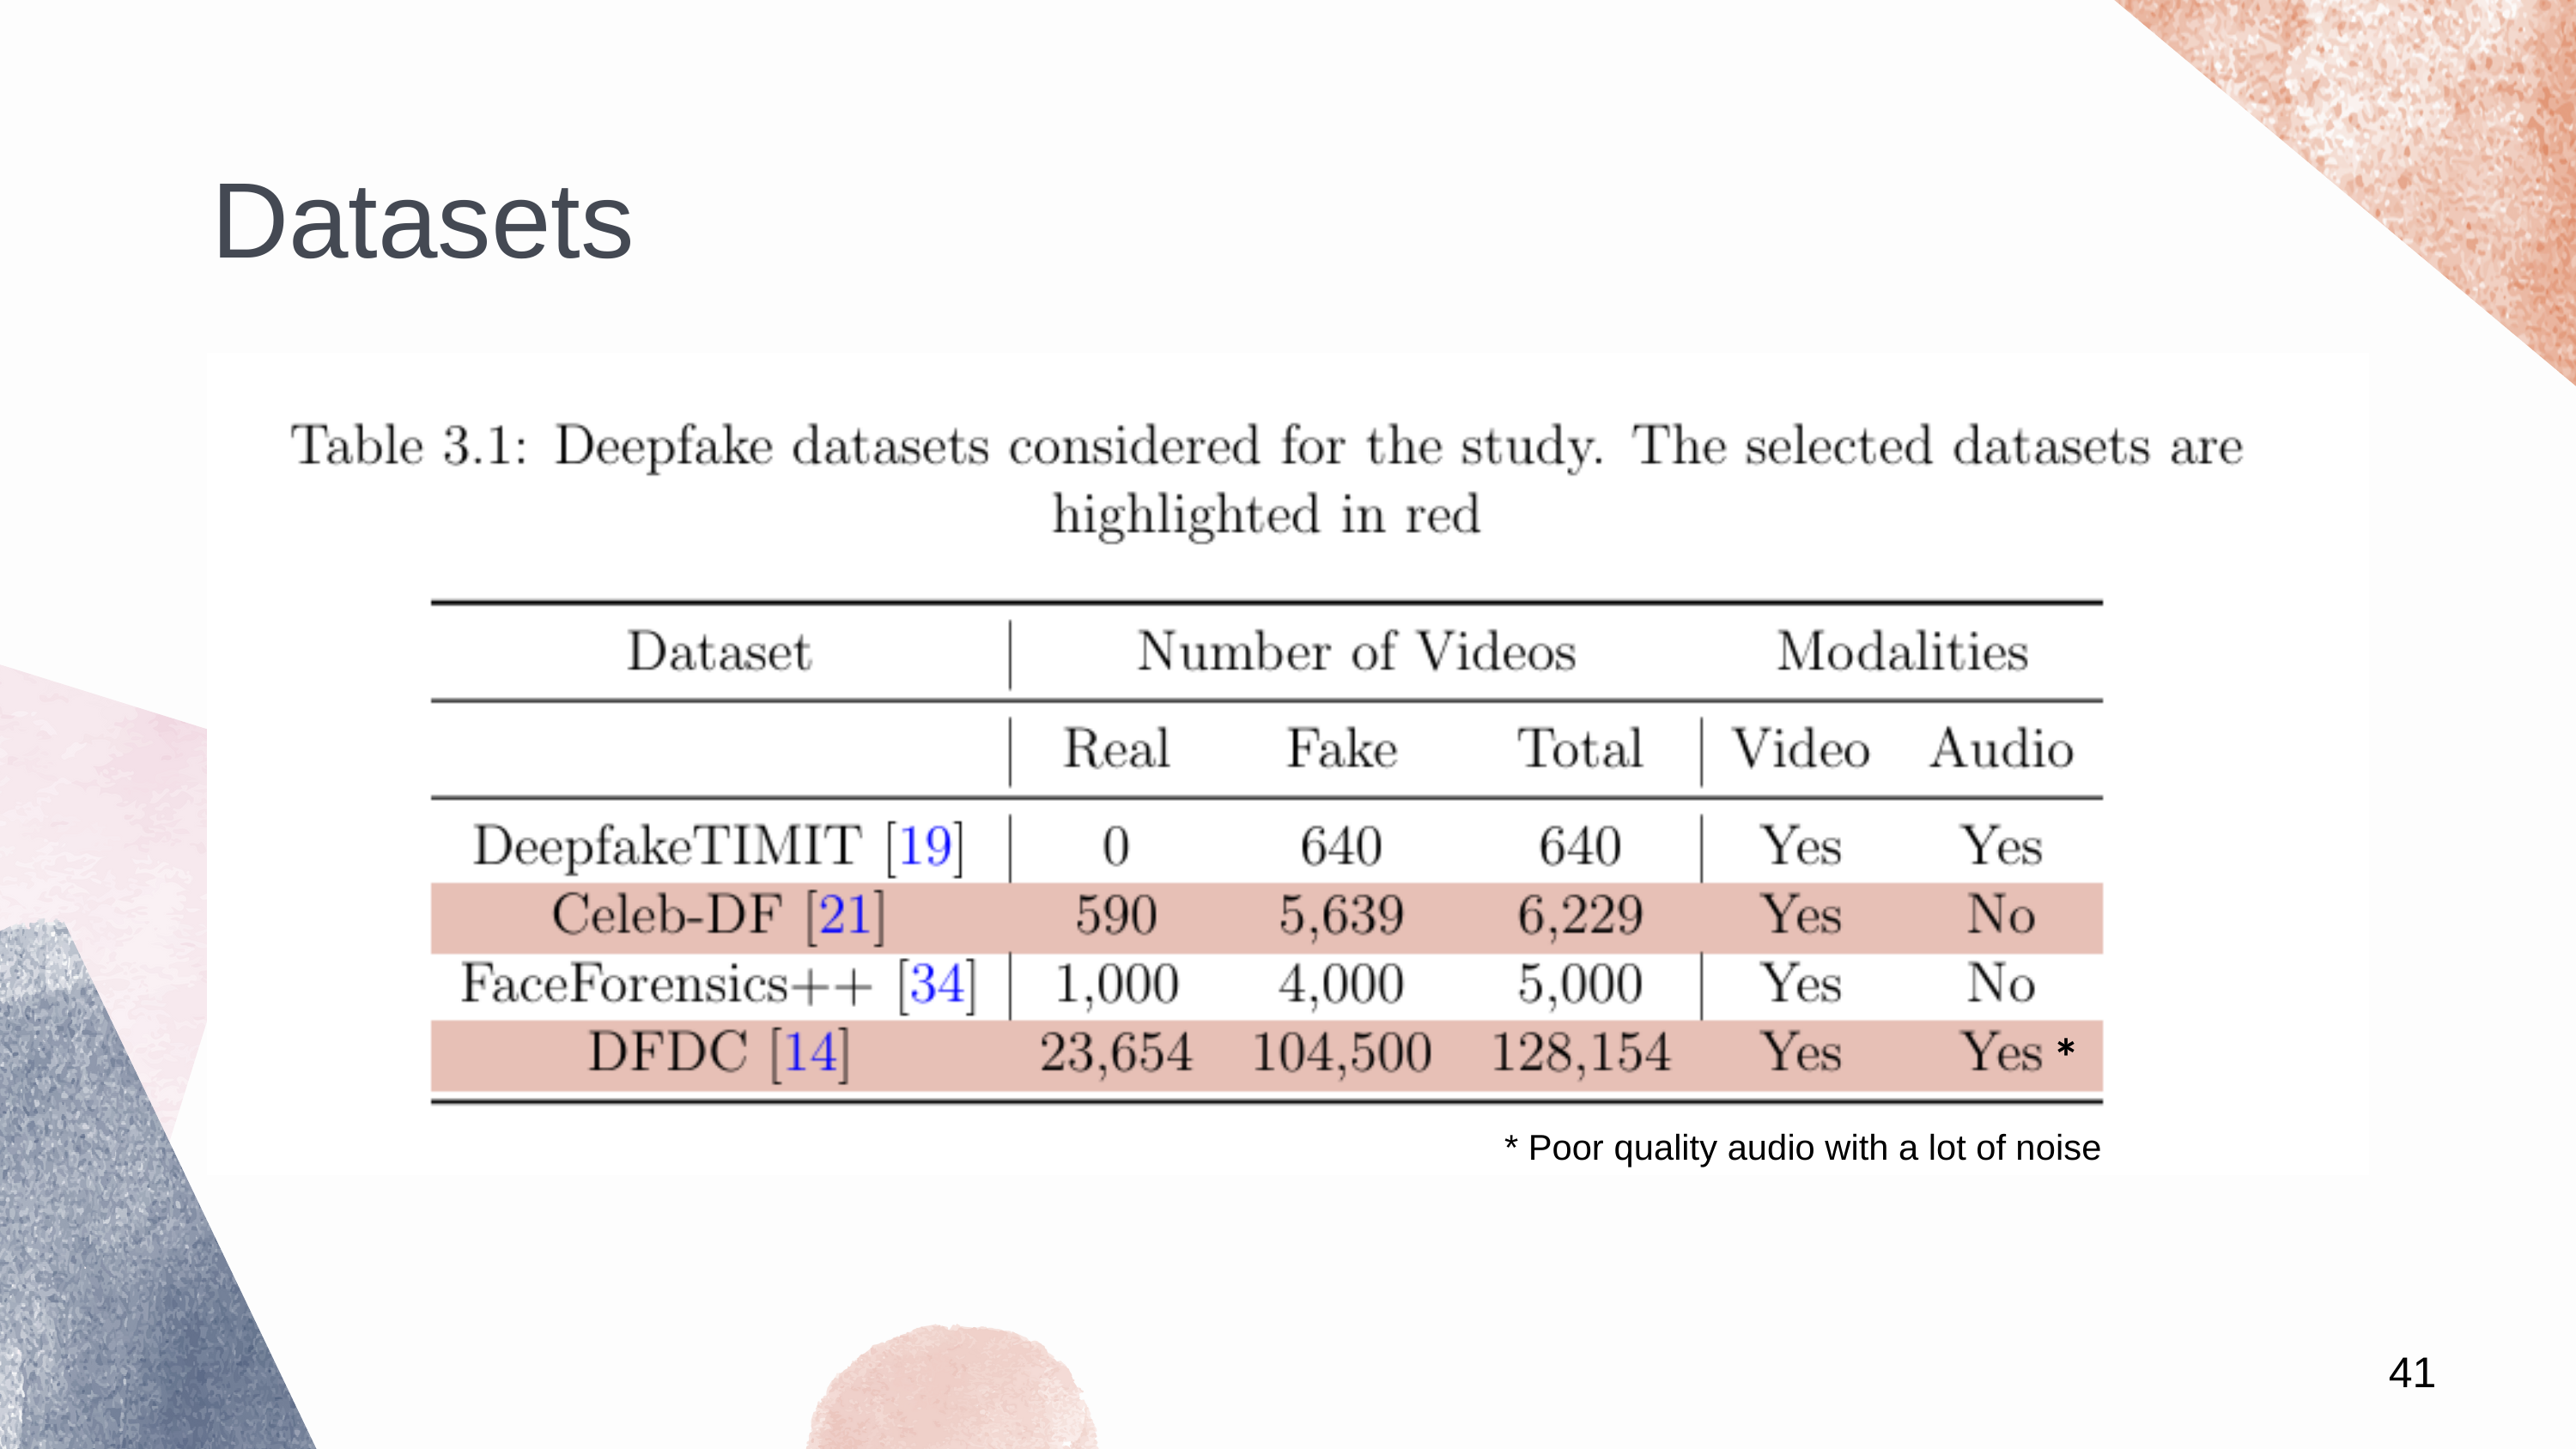

Datasets

*
* Poor quality audio with a lot of noise

41